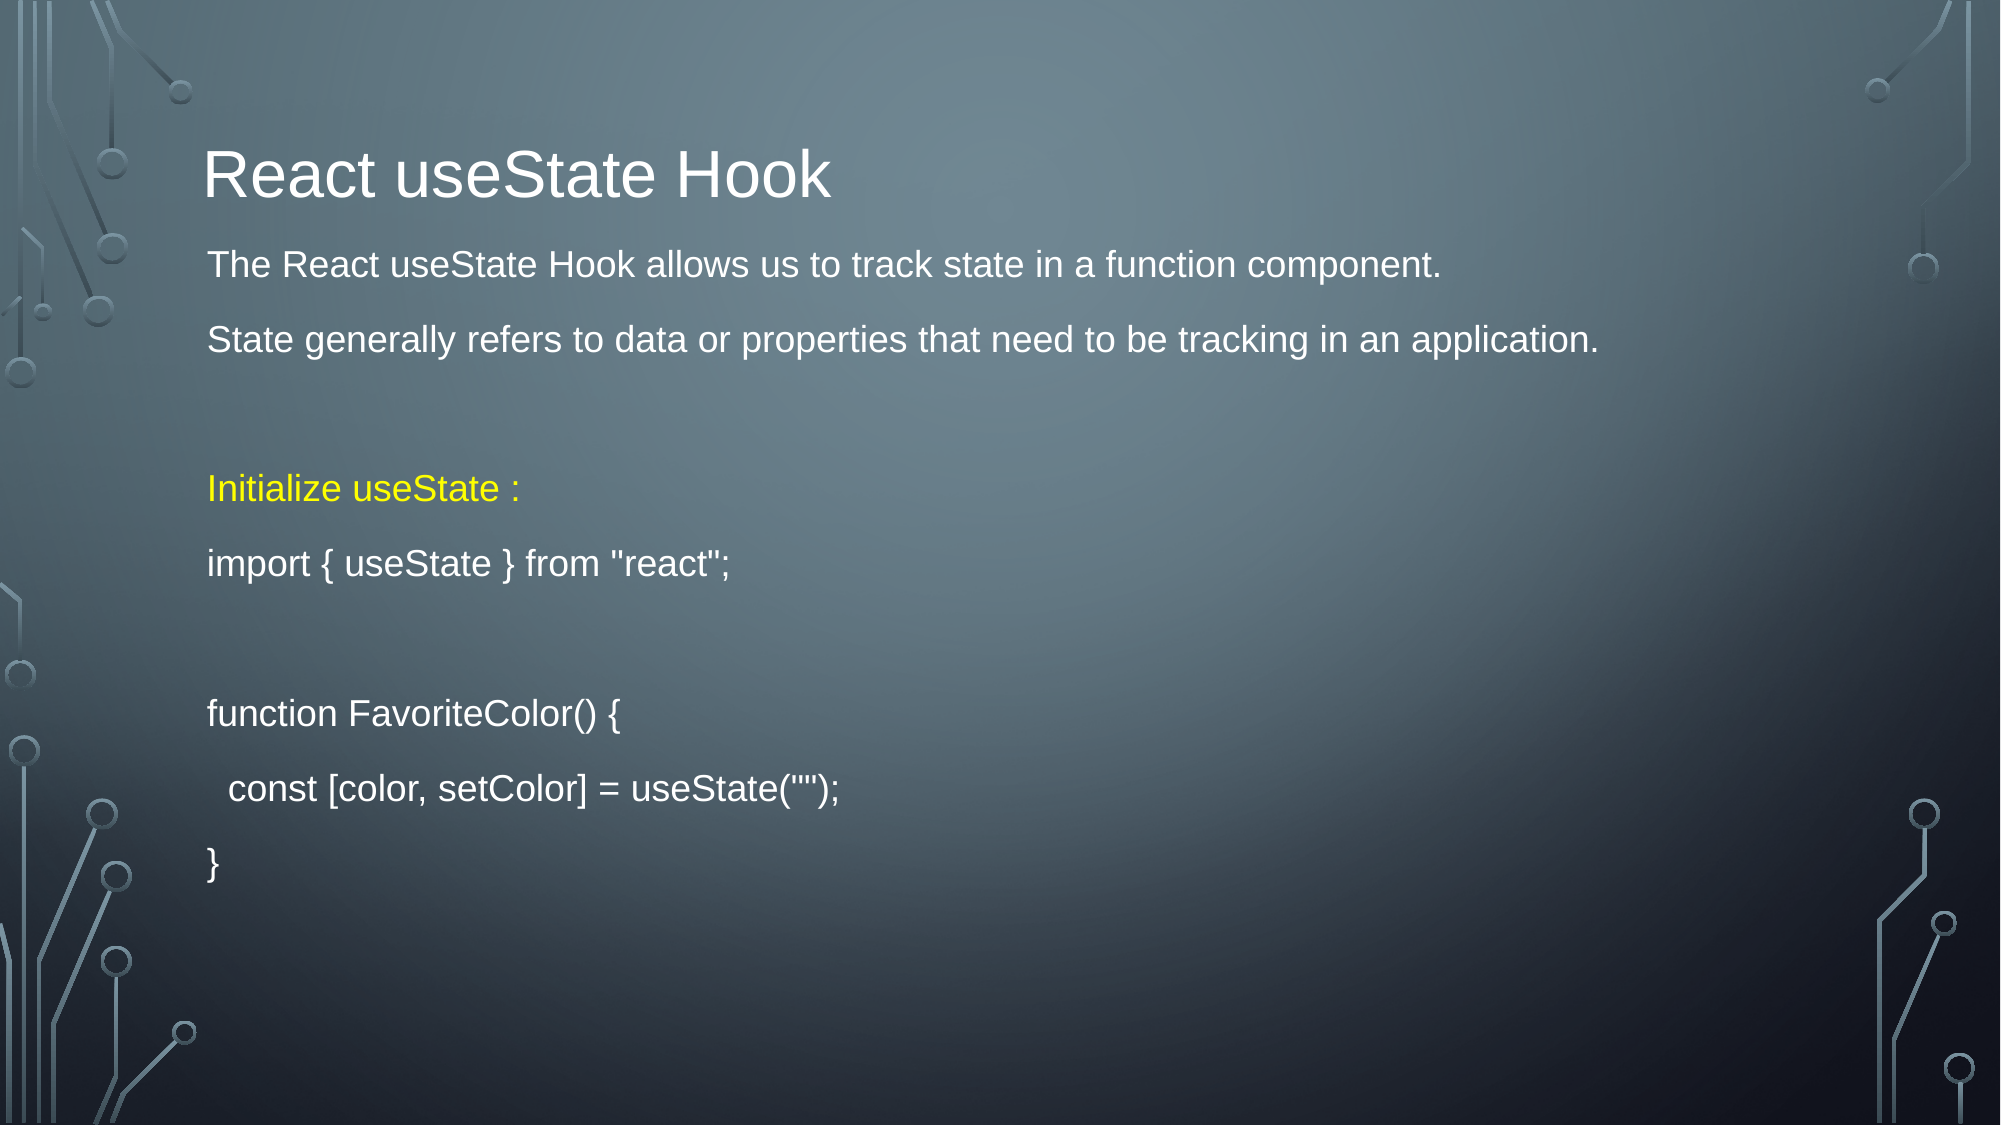

# React useState Hook
The React useState Hook allows us to track state in a function component.
State generally refers to data or properties that need to be tracking in an application.

Initialize useState :
import { useState } from "react";

function FavoriteColor() {
  const [color, setColor] = useState("");
}